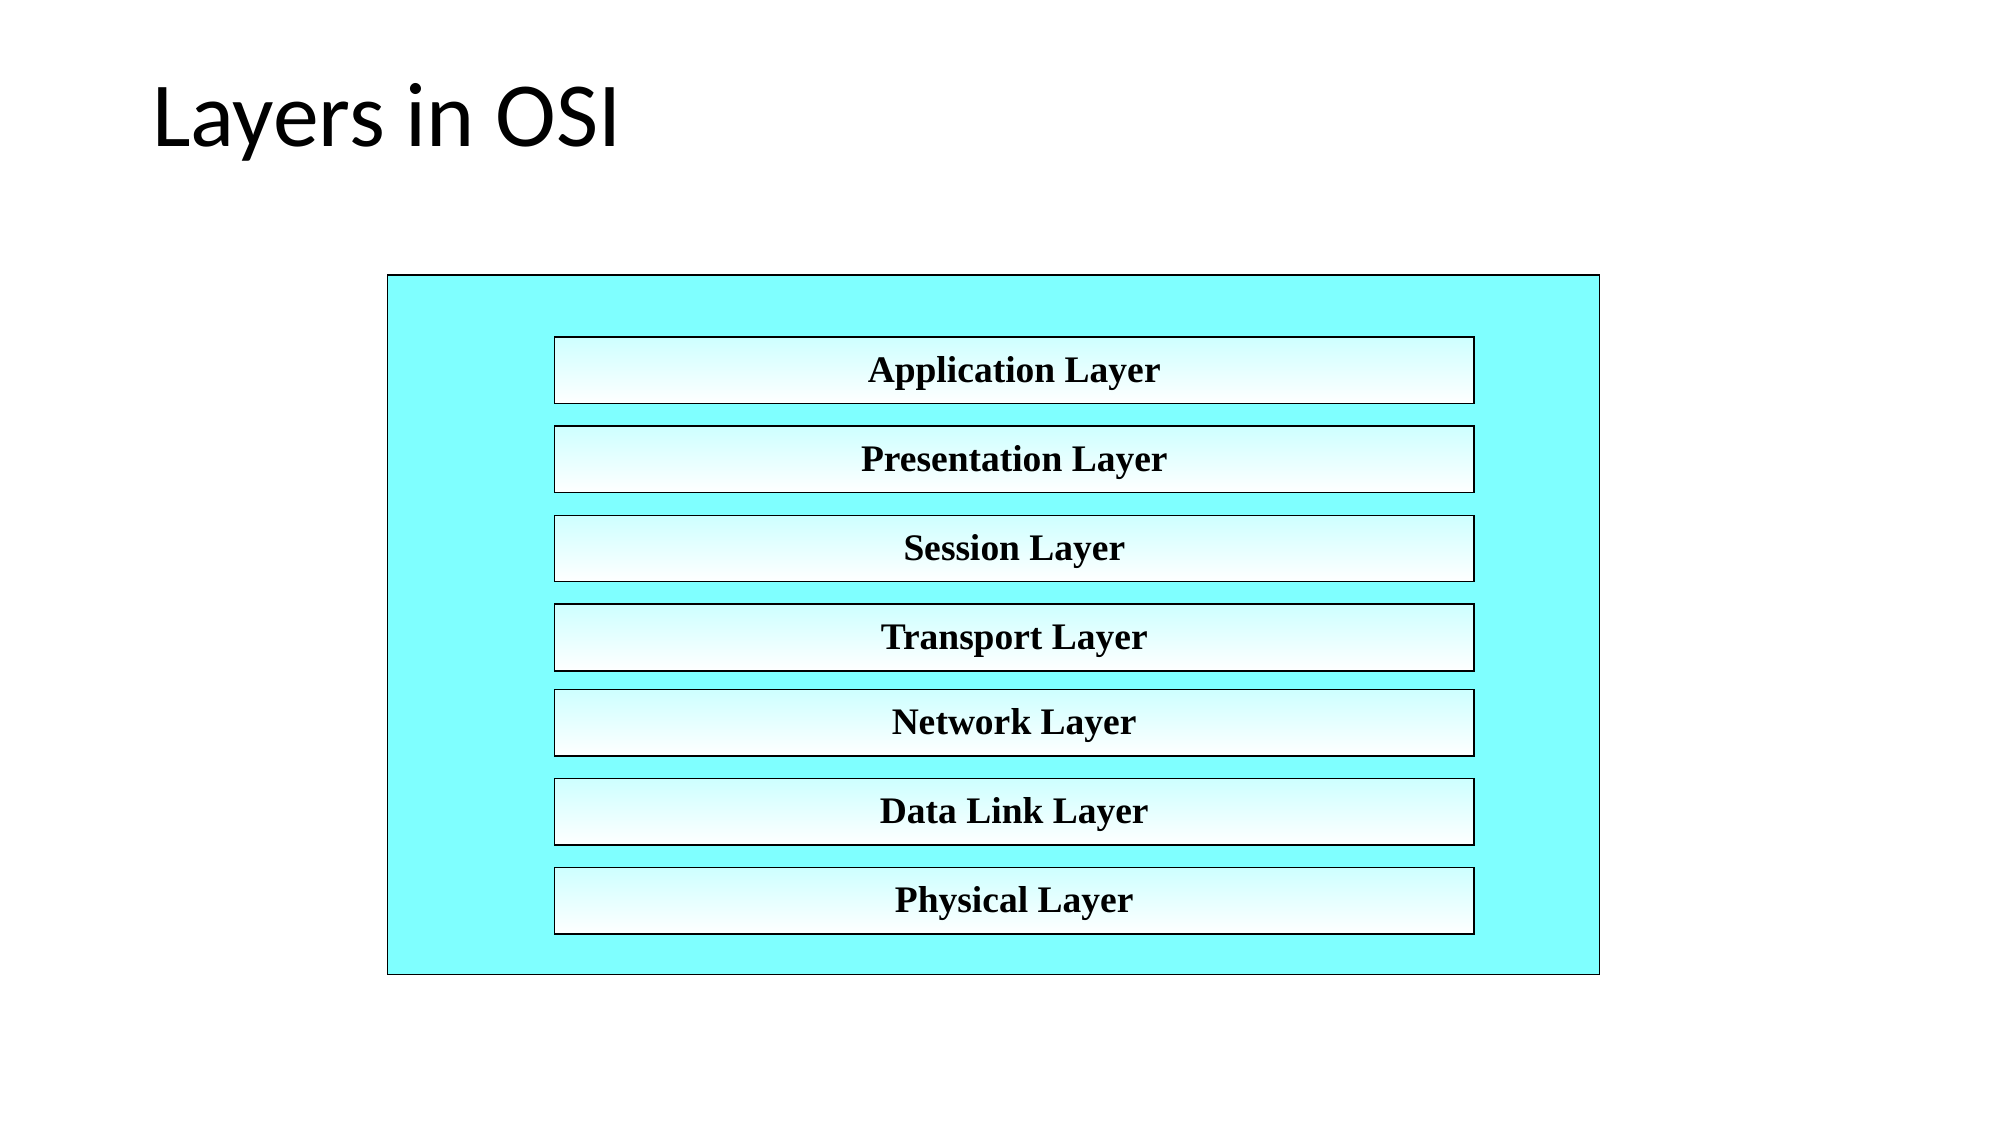

Layers in OSI

Application Layer
Presentation Layer
Session Layer
Transport Layer
Network Layer
Data Link Layer
Physical Layer